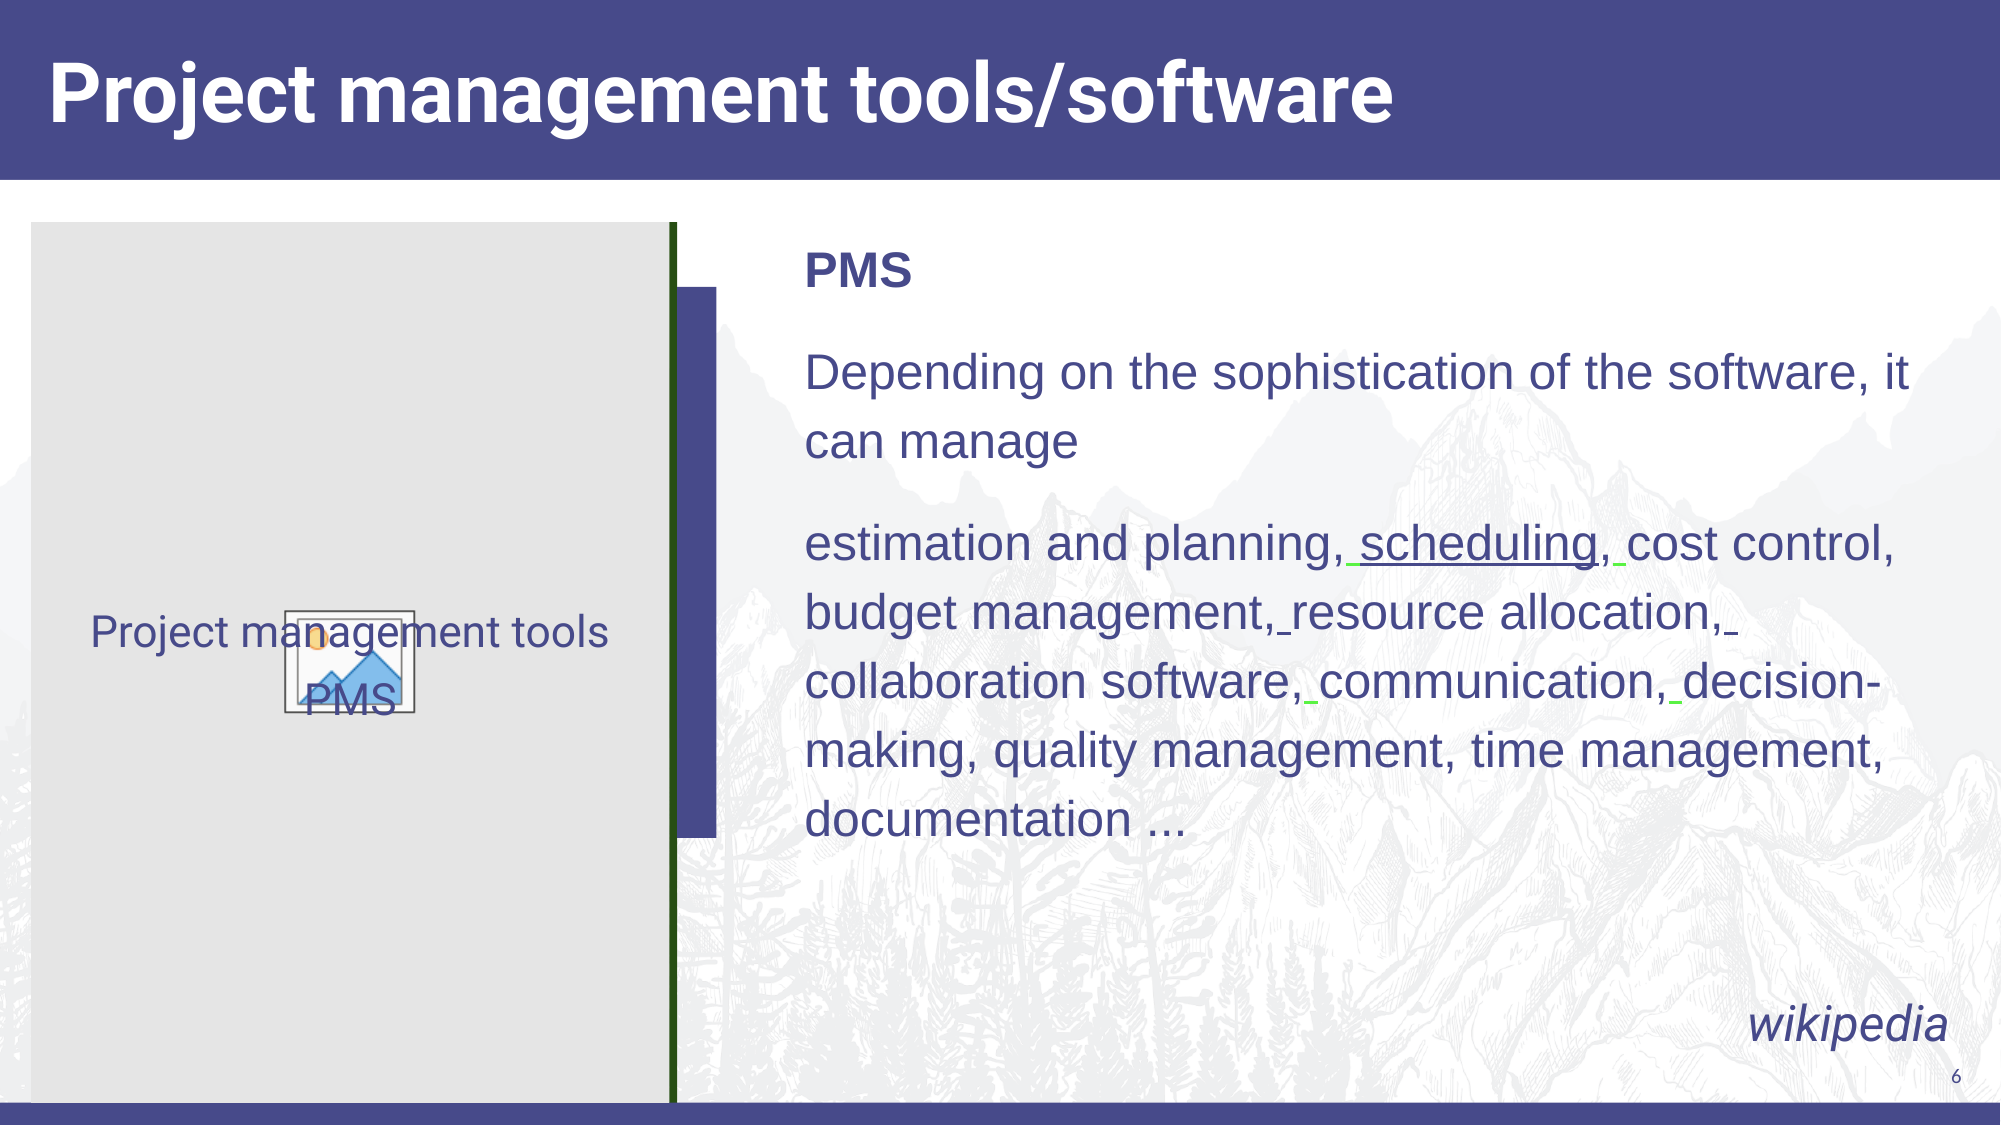

# Project management tools/software
PMS
Depending on the sophistication of the software, it can manage
estimation and planning, scheduling, cost control,  budget management, resource allocation, collaboration software, communication, decision-making, quality management, time management, documentation ...

wikipedia
Project management tools
PMS
6